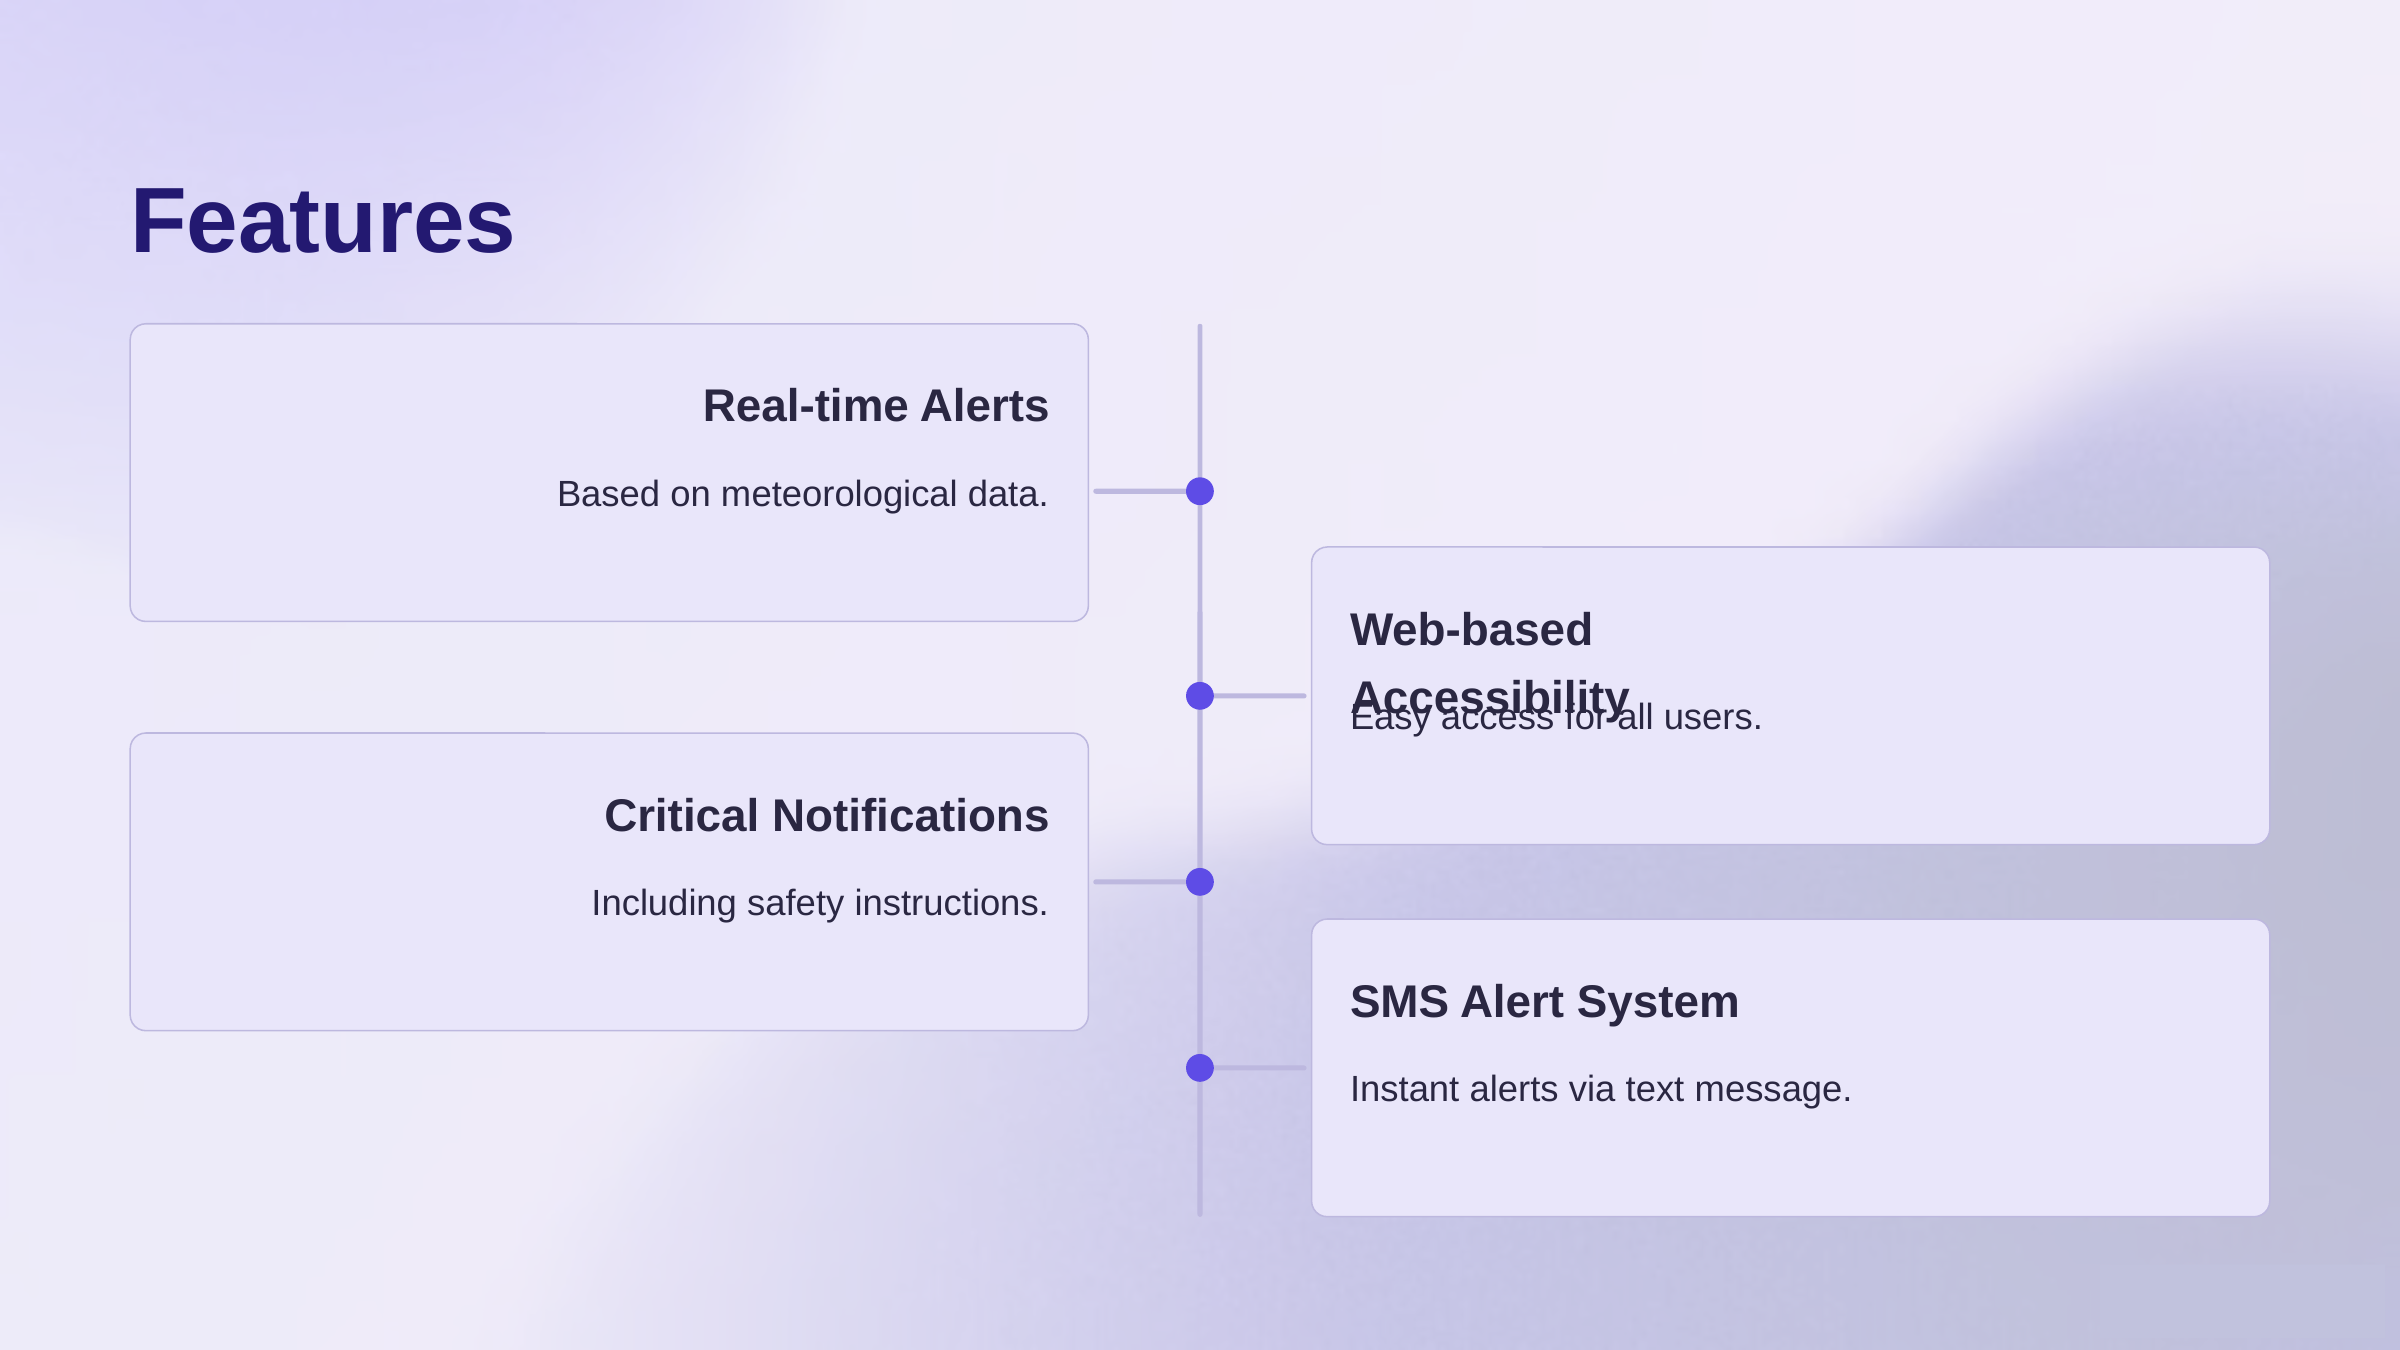

Features

Real-time Alerts
Based on meteorological data.

Web-based Accessibility
Easy access for all users.

Critical Notifications
Including safety instructions.

SMS Alert System
Instant alerts via text message.